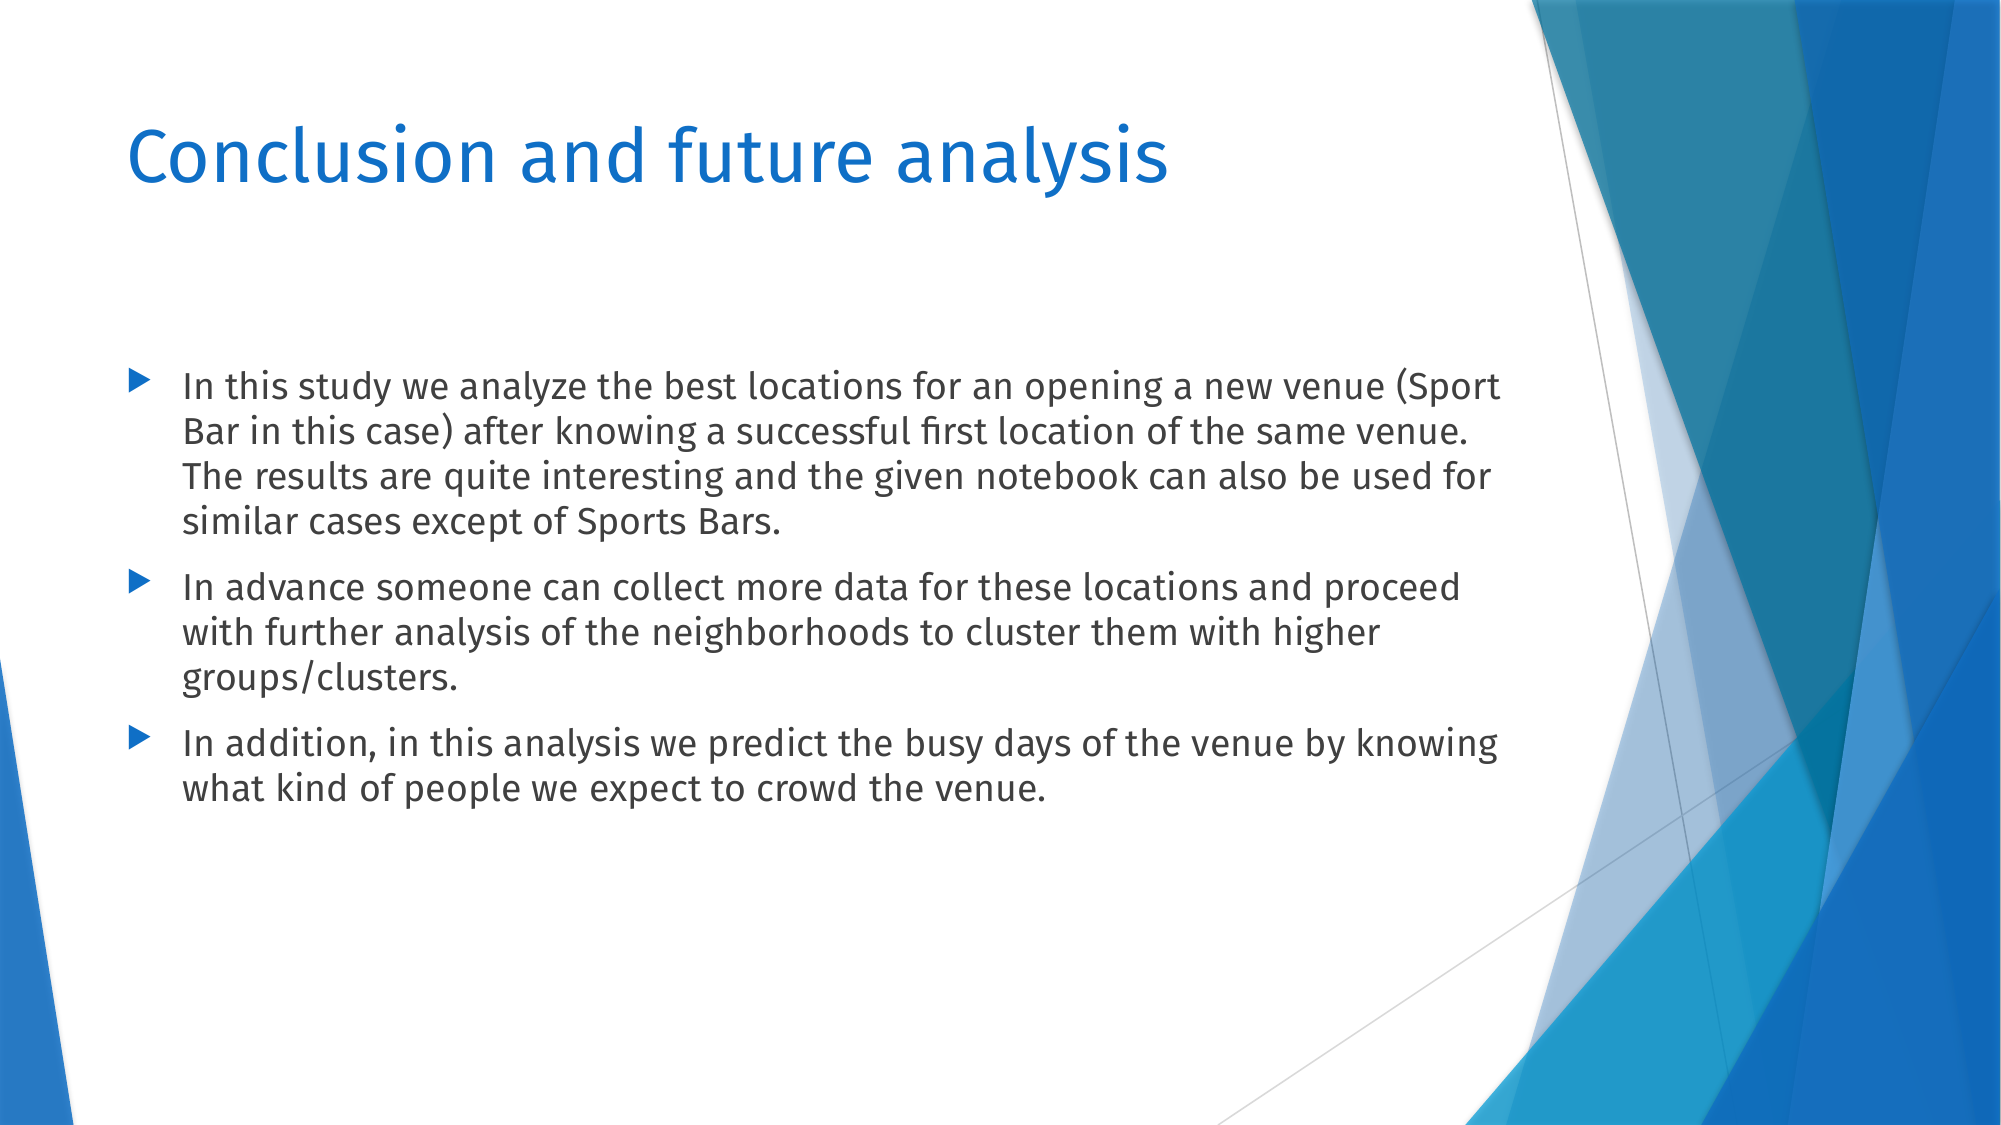

# Conclusion and future analysis
In this study we analyze the best locations for an opening a new venue (Sport Bar in this case) after knowing a successful first location of the same venue. The results are quite interesting and the given notebook can also be used for similar cases except of Sports Bars.
In advance someone can collect more data for these locations and proceed with further analysis of the neighborhoods to cluster them with higher groups/clusters.
In addition, in this analysis we predict the busy days of the venue by knowing what kind of people we expect to crowd the venue.